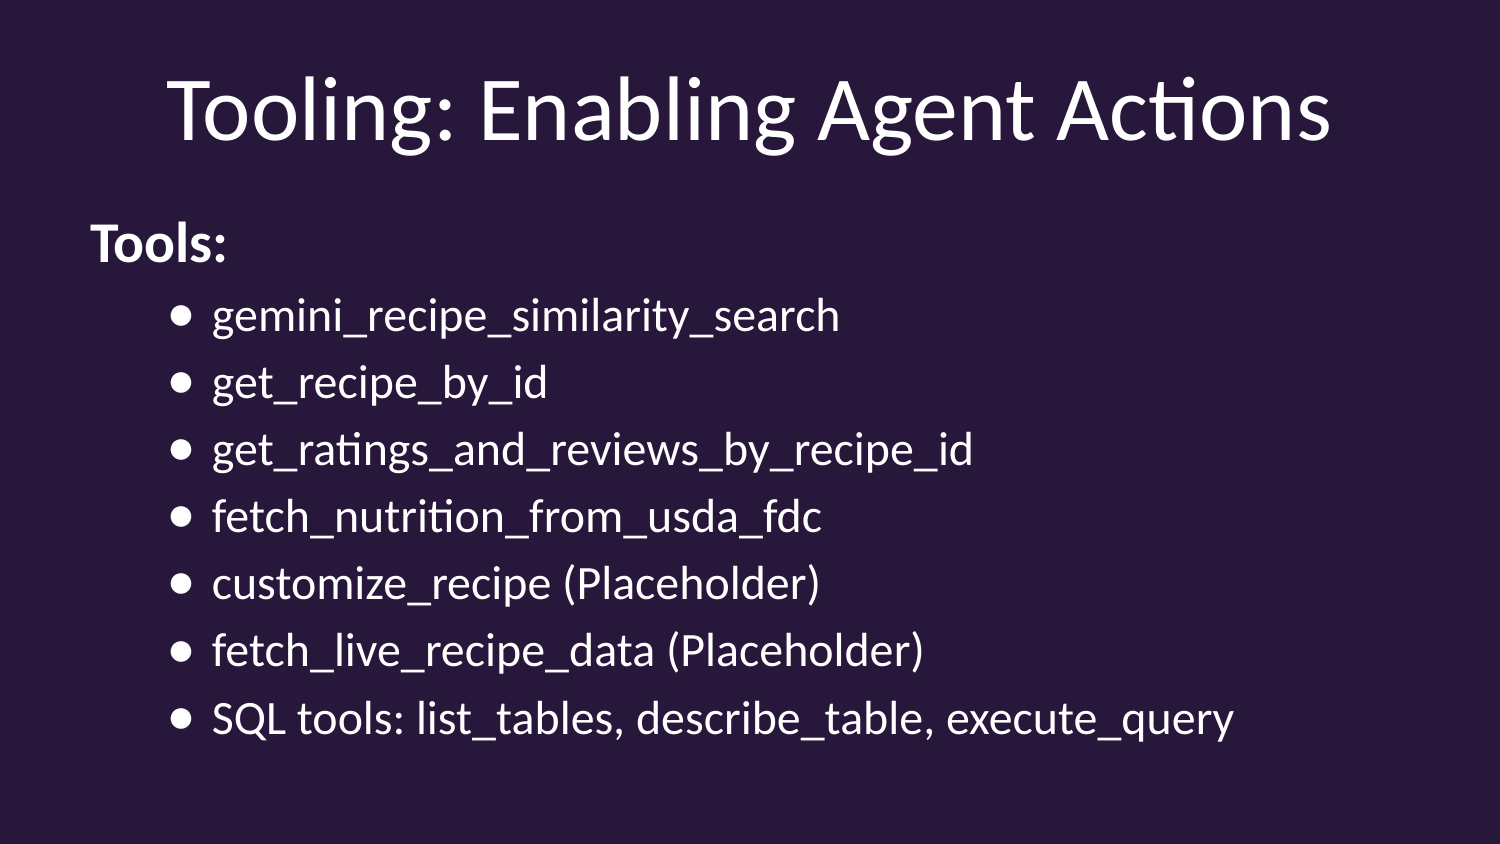

# Tooling: Enabling Agent Actions
Tools:
gemini_recipe_similarity_search
get_recipe_by_id
get_ratings_and_reviews_by_recipe_id
fetch_nutrition_from_usda_fdc
customize_recipe (Placeholder)
fetch_live_recipe_data (Placeholder)
SQL tools: list_tables, describe_table, execute_query